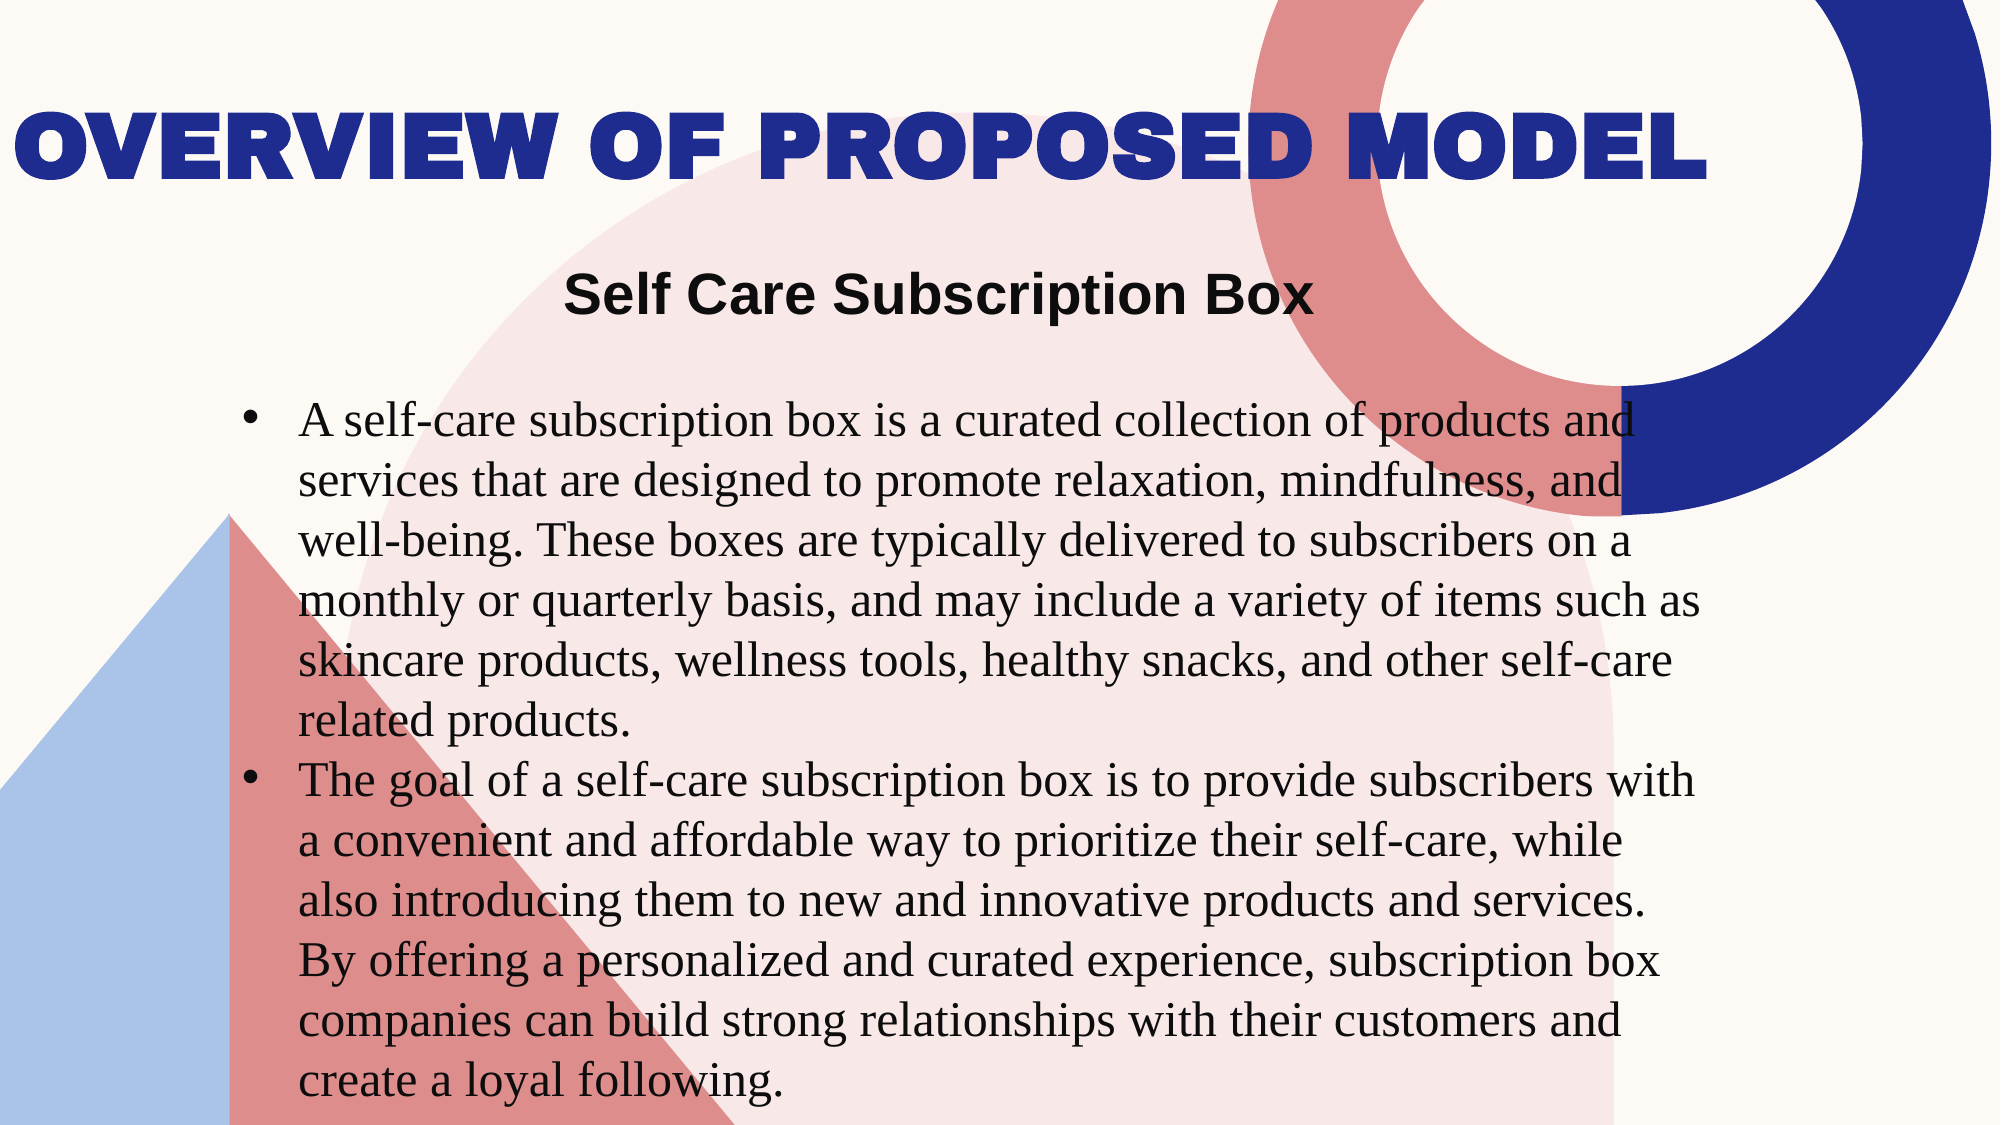

# Overview of proposed model
                       Self Care Subscription Box

A self-care subscription box is a curated collection of products and services that are designed to promote relaxation, mindfulness, and well-being. These boxes are typically delivered to subscribers on a monthly or quarterly basis, and may include a variety of items such as skincare products, wellness tools, healthy snacks, and other self-care related products.
The goal of a self-care subscription box is to provide subscribers with a convenient and affordable way to prioritize their self-care, while also introducing them to new and innovative products and services. By offering a personalized and curated experience, subscription box companies can build strong relationships with their customers and create a loyal following.